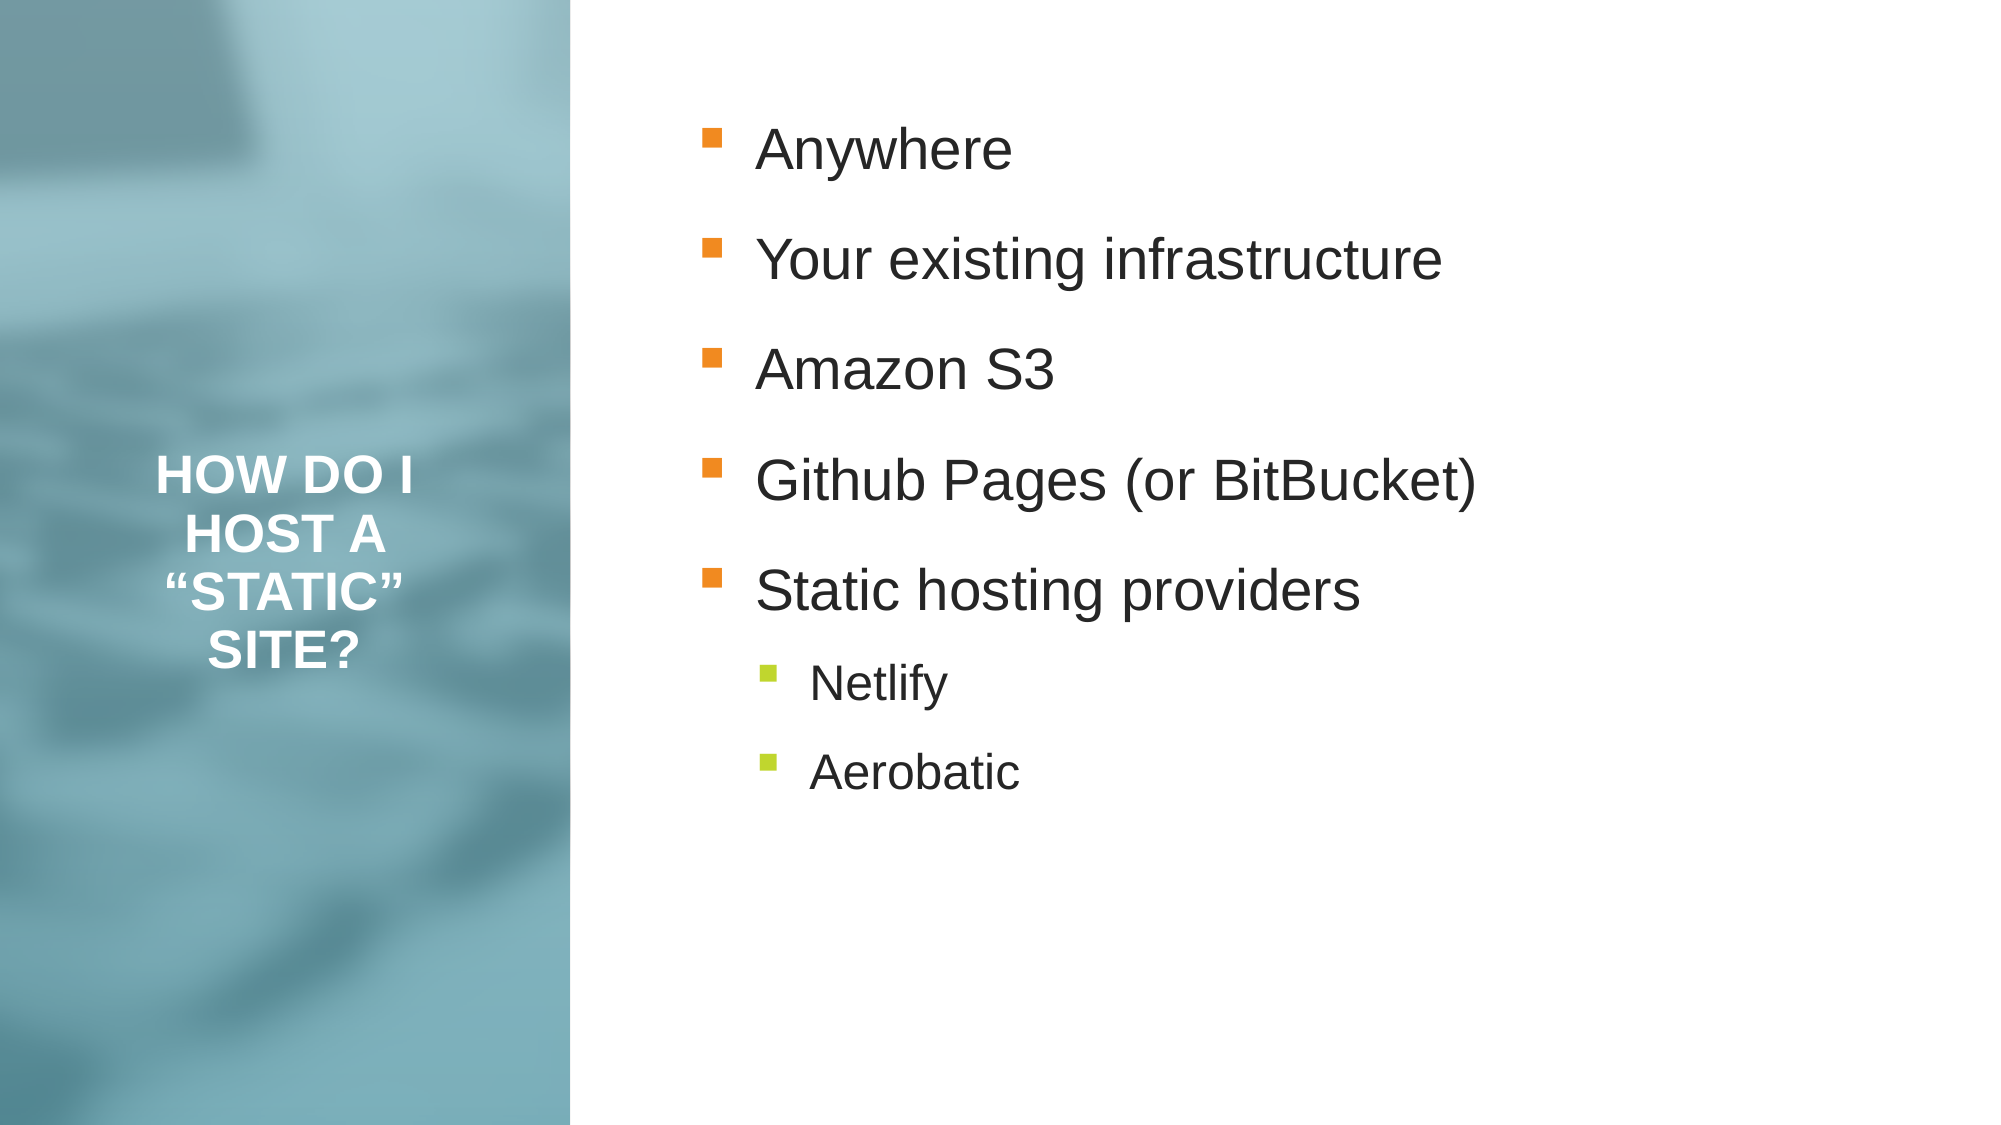

Anywhere
Your existing infrastructure
Amazon S3
Github Pages (or BitBucket)
Static hosting providers
Netlify
Aerobatic

# HOW DO I HOST A “STATIC” SITE?